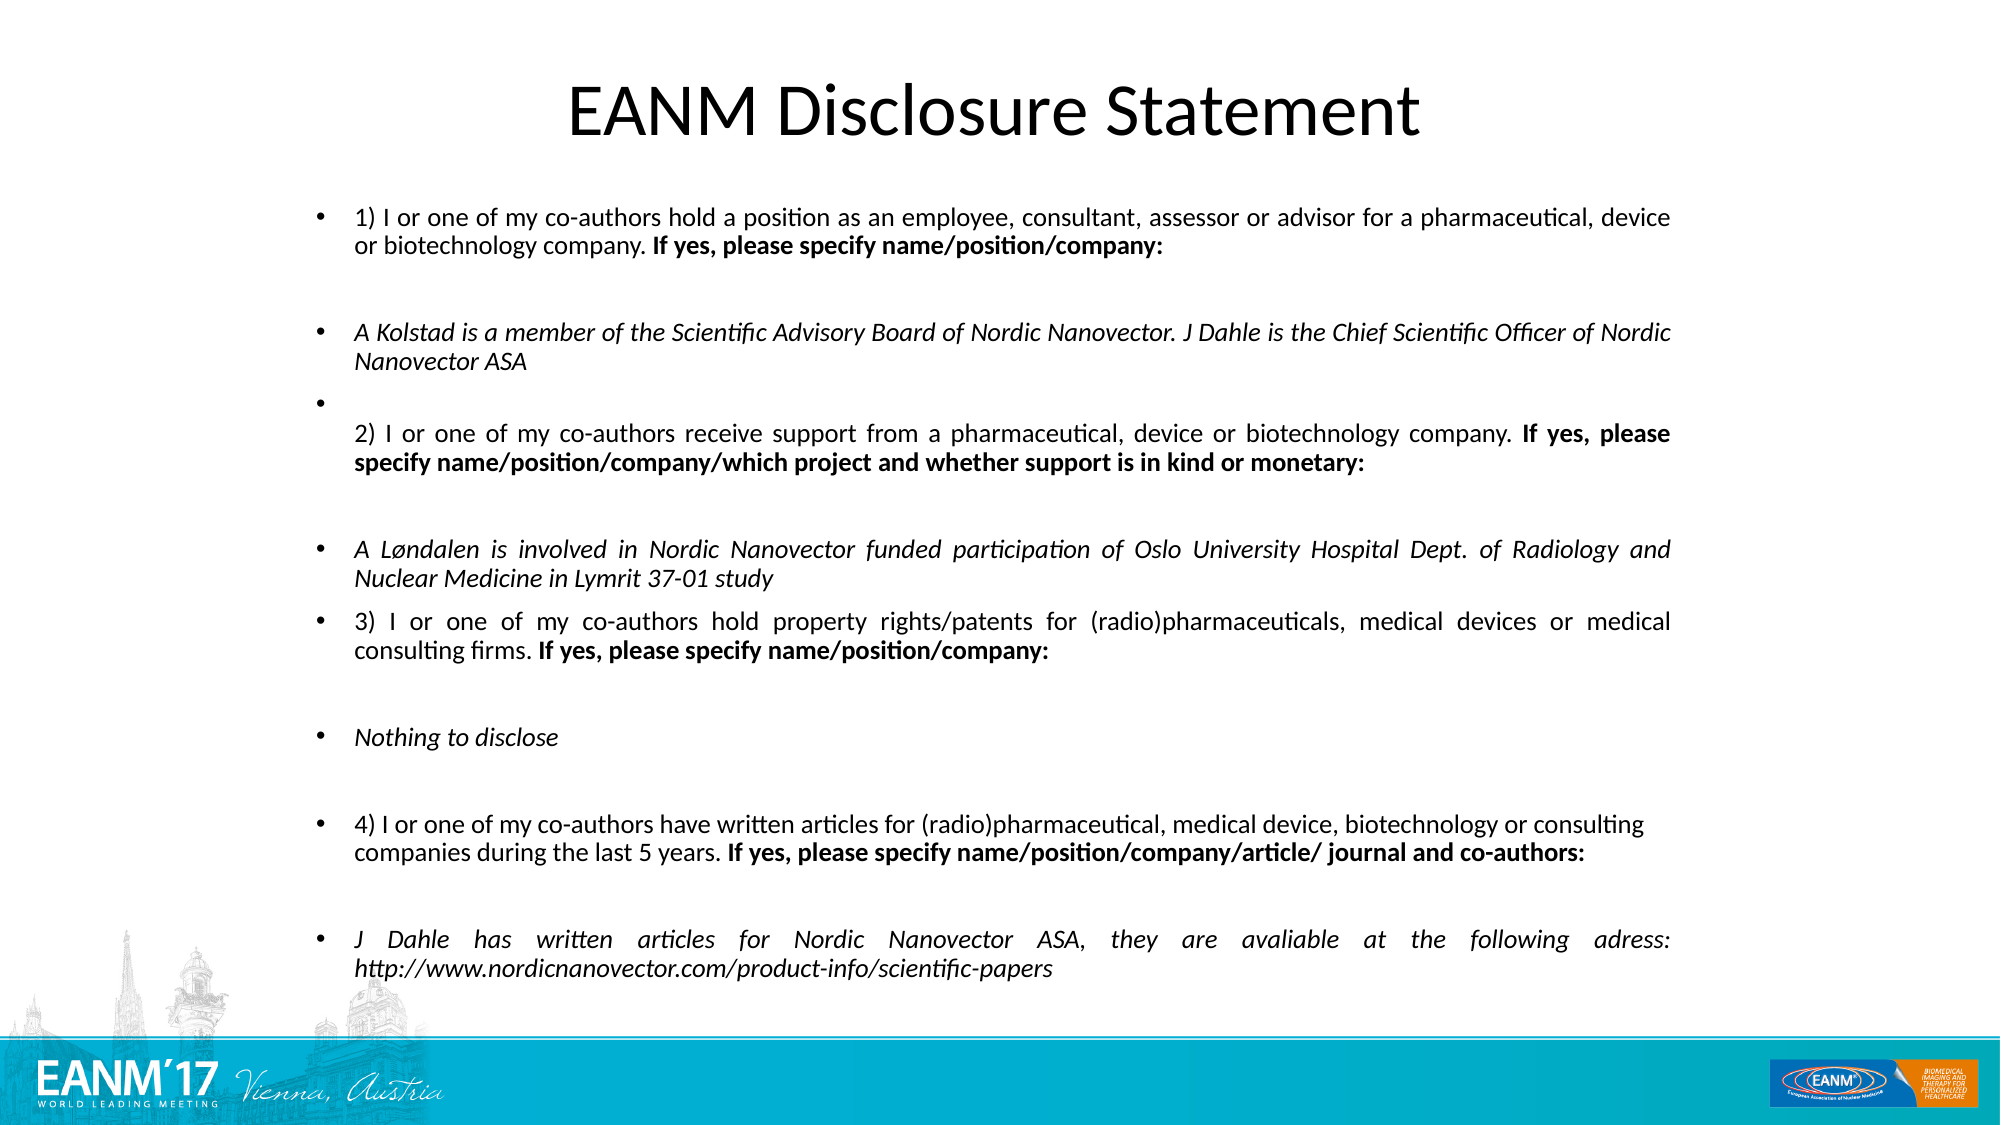

EANM Disclosure Statement
1) I or one of my co-authors hold a position as an employee, consultant, assessor or advisor for a pharmaceutical, device or biotechnology company. If yes, please specify name/position/company:

A Kolstad is a member of the Scientific Advisory Board of Nordic Nanovector. J Dahle is the Chief Scientific Officer of Nordic Nanovector ASA
2) I or one of my co-authors receive support from a pharmaceutical, device or biotechnology company. If yes, please specify name/position/company/which project and whether support is in kind or monetary:

A Løndalen is involved in Nordic Nanovector funded participation of Oslo University Hospital Dept. of Radiology and Nuclear Medicine in Lymrit 37-01 study
3) I or one of my co-authors hold property rights/patents for (radio)pharmaceuticals, medical devices or medical consulting firms. If yes, please specify name/position/company:

Nothing to disclose

4) I or one of my co-authors have written articles for (radio)pharmaceutical, medical device, biotechnology or consulting companies during the last 5 years. If yes, please specify name/position/company/article/ journal and co-authors:

J Dahle has written articles for Nordic Nanovector ASA, they are avaliable at the following adress: http://www.nordicnanovector.com/product-info/scientific-papers